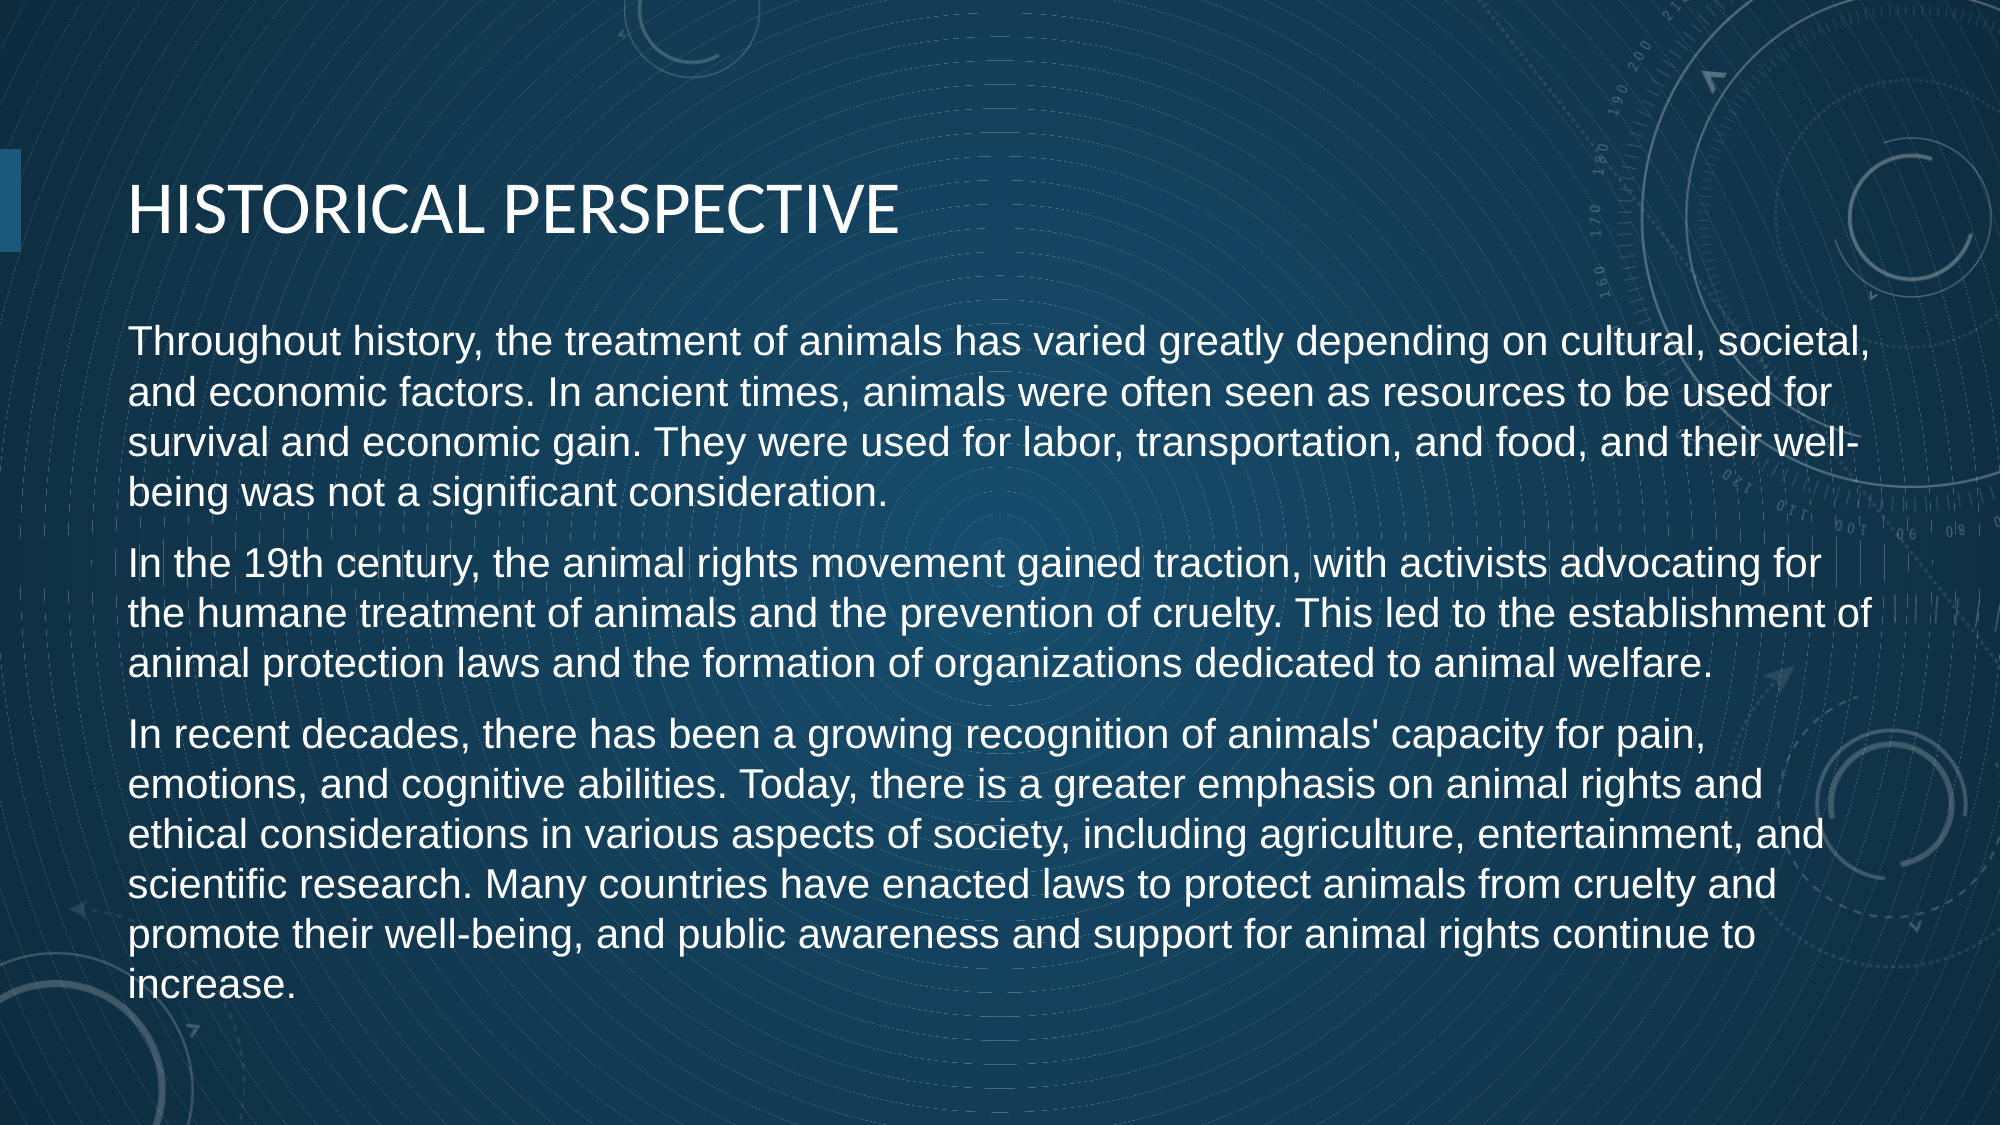

# Historical Perspective
Throughout history, the treatment of animals has varied greatly depending on cultural, societal, and economic factors. In ancient times, animals were often seen as resources to be used for survival and economic gain. They were used for labor, transportation, and food, and their well-being was not a significant consideration.
In the 19th century, the animal rights movement gained traction, with activists advocating for the humane treatment of animals and the prevention of cruelty. This led to the establishment of animal protection laws and the formation of organizations dedicated to animal welfare.
In recent decades, there has been a growing recognition of animals' capacity for pain, emotions, and cognitive abilities. Today, there is a greater emphasis on animal rights and ethical considerations in various aspects of society, including agriculture, entertainment, and scientific research. Many countries have enacted laws to protect animals from cruelty and promote their well-being, and public awareness and support for animal rights continue to increase.